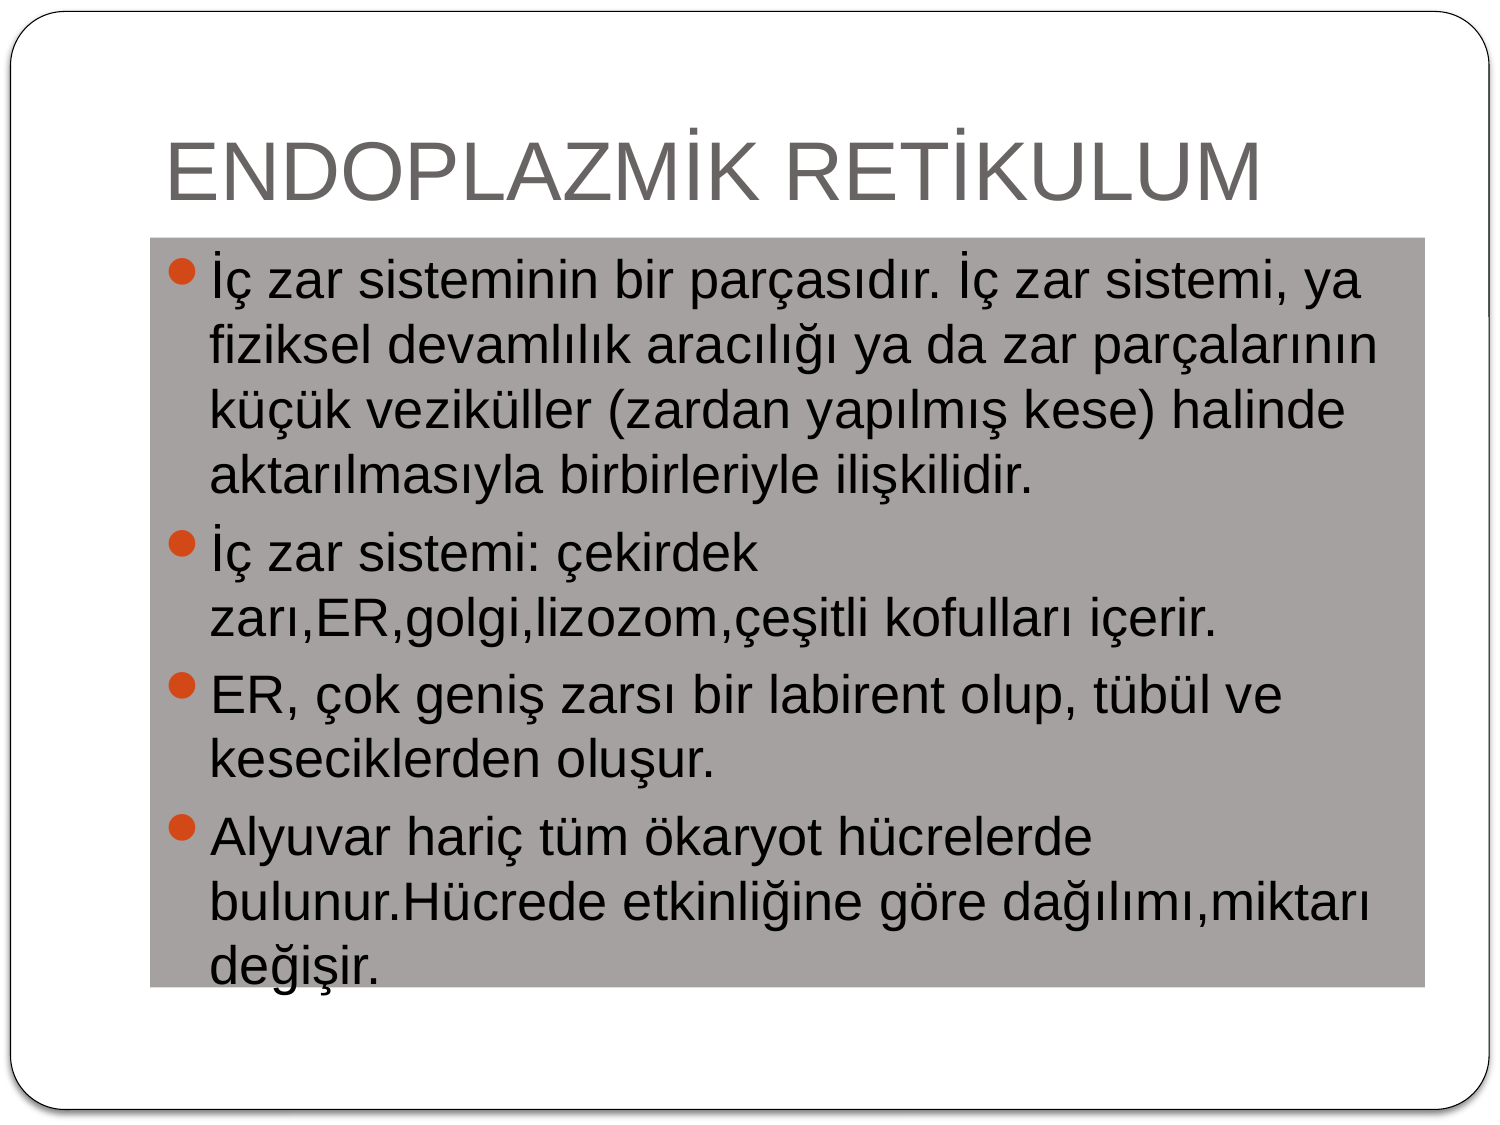

# ENDOPLAZMİK RETİKULUM
İç zar sisteminin bir parçasıdır. İç zar sistemi, ya fiziksel devamlılık aracılığı ya da zar parçalarının küçük veziküller (zardan yapılmış kese) halinde aktarılmasıyla birbirleriyle ilişkilidir.
İç zar sistemi: çekirdek zarı,ER,golgi,lizozom,çeşitli kofulları içerir.
ER, çok geniş zarsı bir labirent olup, tübül ve keseciklerden oluşur.
Alyuvar hariç tüm ökaryot hücrelerde bulunur.Hücrede etkinliğine göre dağılımı,miktarı değişir.